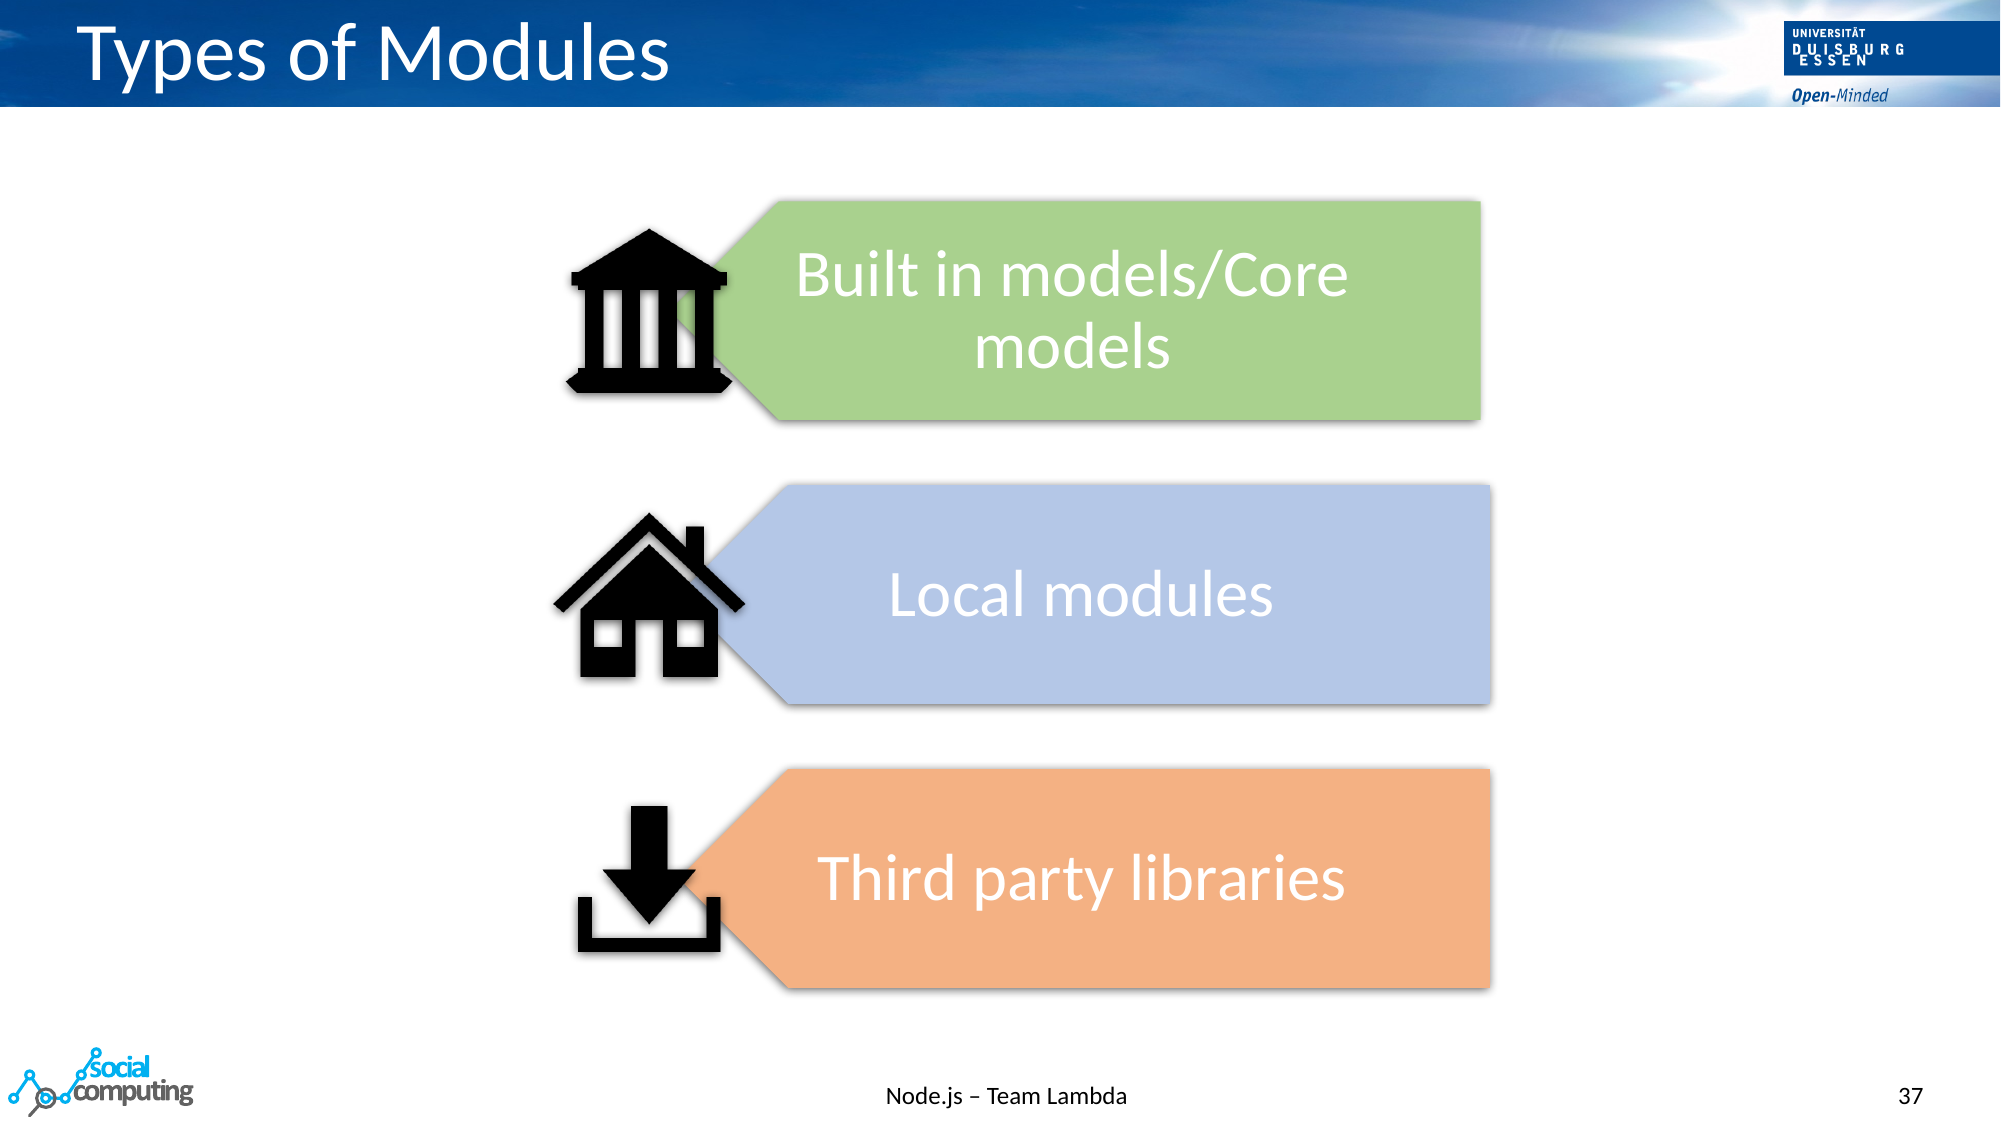

# Types of Modules
Built in models/Core models
Local modules
Third party libraries
Node.js – Team Lambda
37